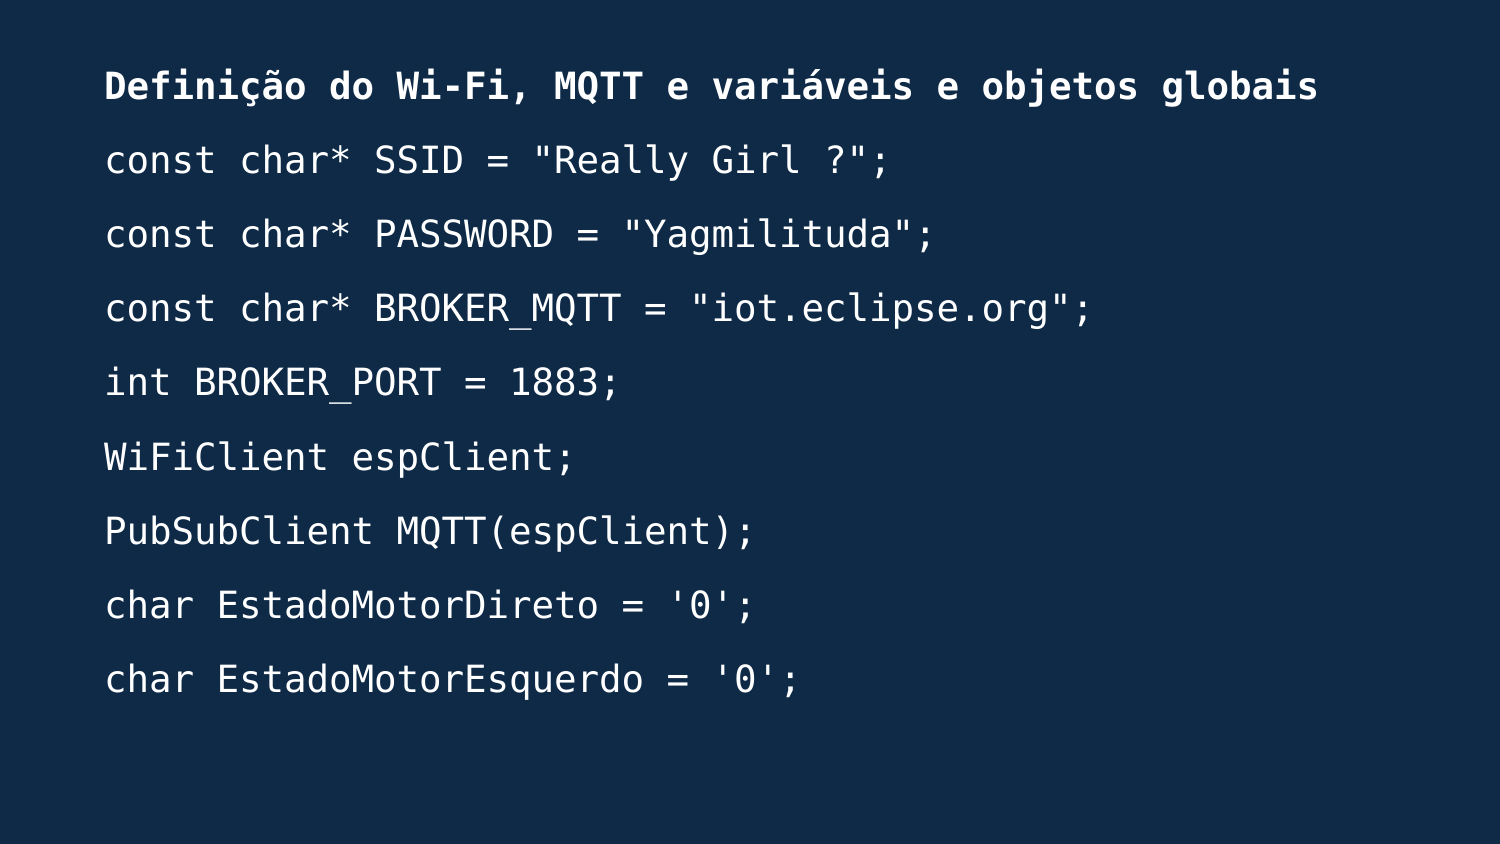

Definição do Wi-Fi, MQTT e variáveis e objetos globais
const char* SSID = "Really Girl ?";
const char* PASSWORD = "Yagmilituda";
const char* BROKER_MQTT = "iot.eclipse.org";
int BROKER_PORT = 1883;
WiFiClient espClient;
PubSubClient MQTT(espClient);
char EstadoMotorDireto = '0';
char EstadoMotorEsquerdo = '0';